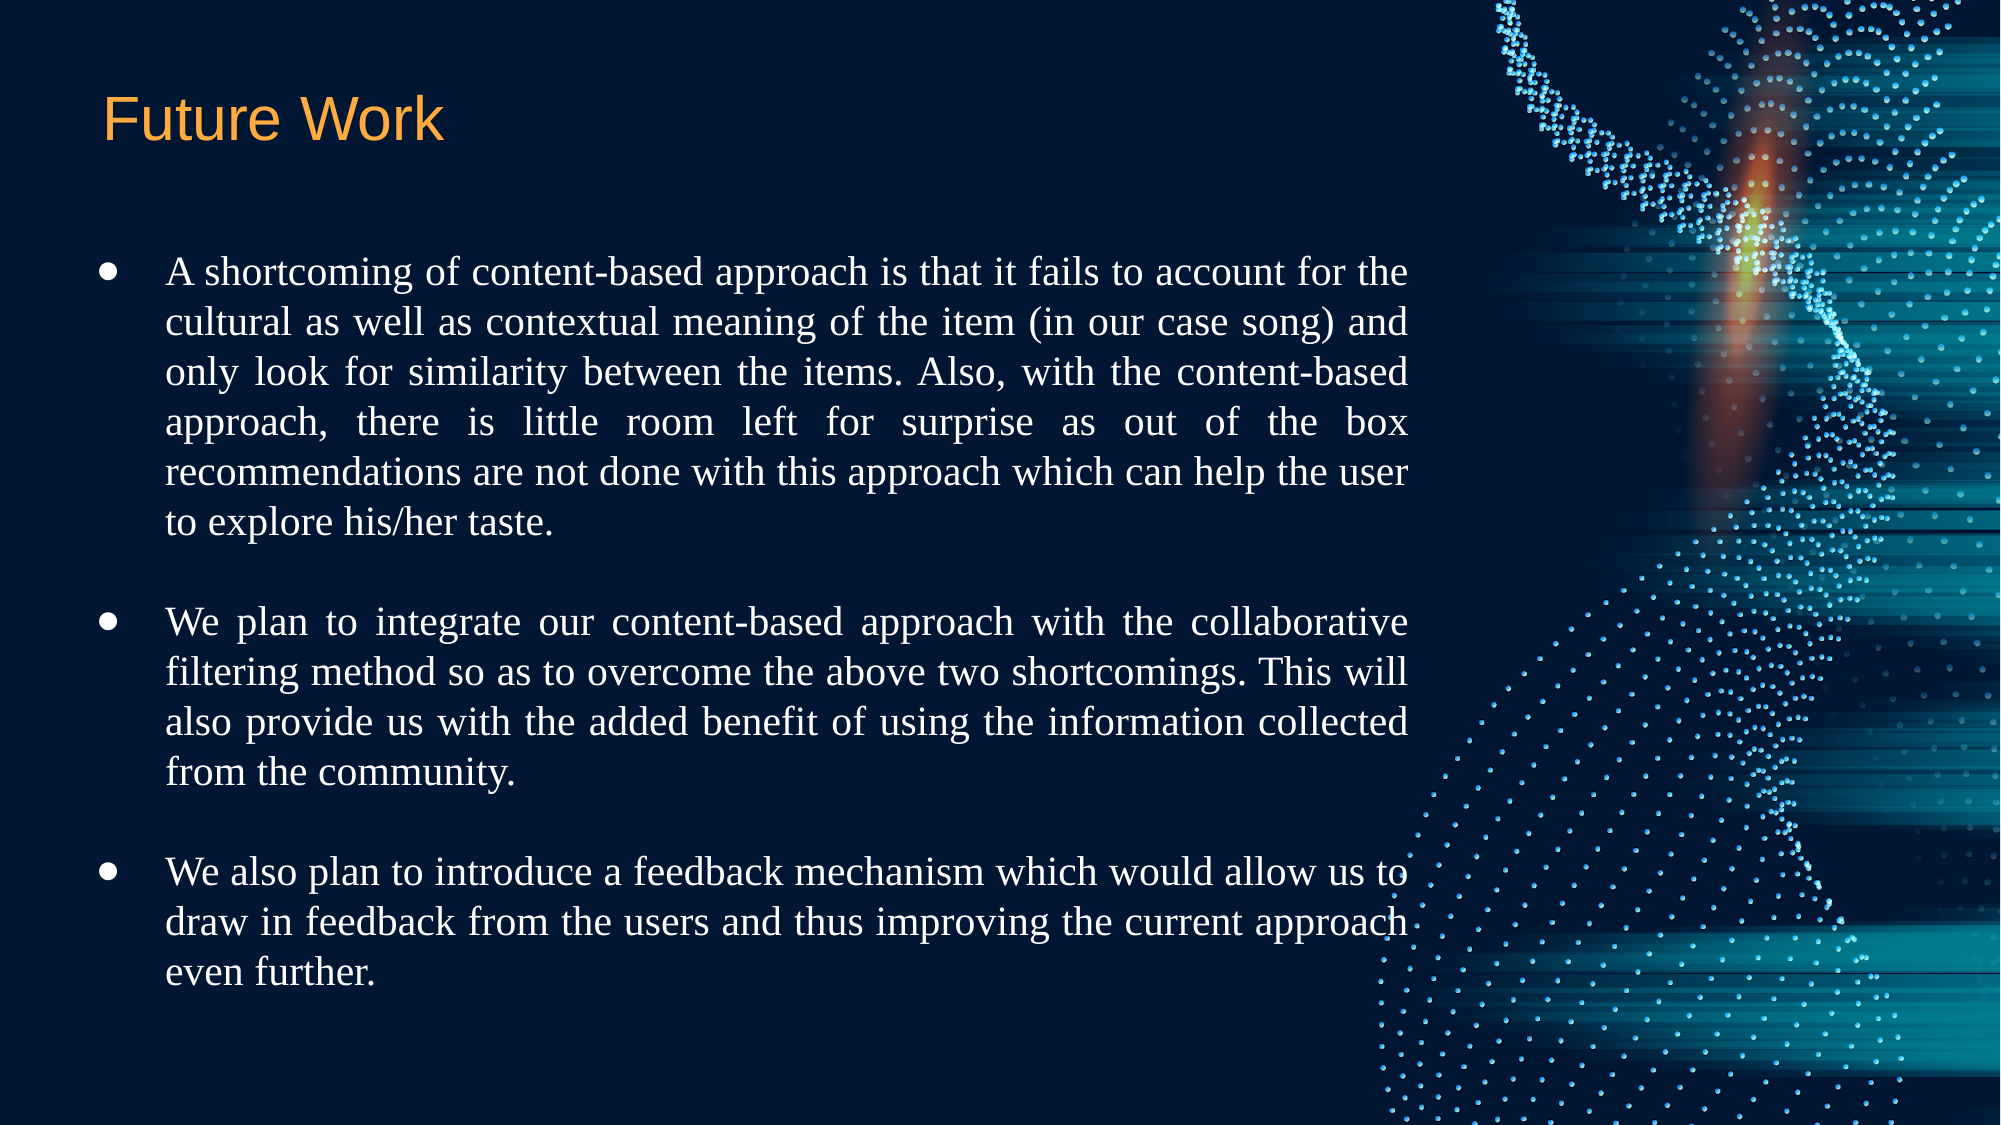

# Future Work
A shortcoming of content-based approach is that it fails to account for the cultural as well as contextual meaning of the item (in our case song) and only look for similarity between the items. Also, with the content-based approach, there is little room left for surprise as out of the box recommendations are not done with this approach which can help the user to explore his/her taste.

We plan to integrate our content-based approach with the collaborative filtering method so as to overcome the above two shortcomings. This will also provide us with the added benefit of using the information collected from the community.

We also plan to introduce a feedback mechanism which would allow us to draw in feedback from the users and thus improving the current approach even further.